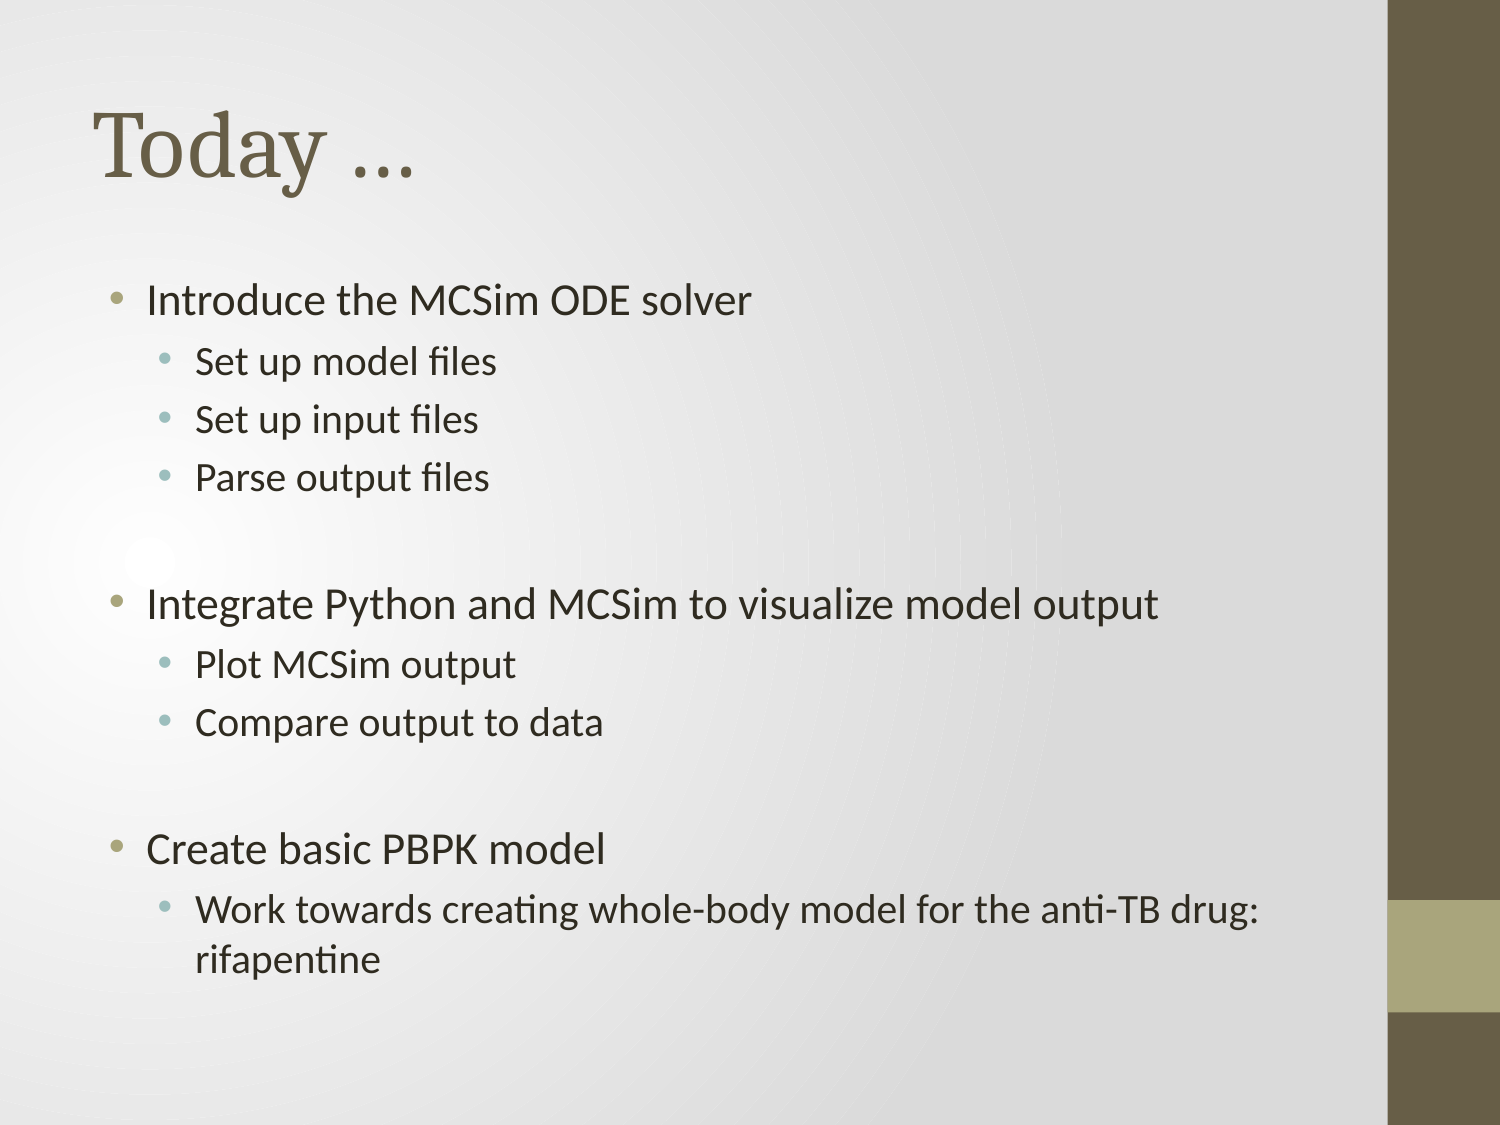

# Today …
Introduce the MCSim ODE solver
Set up model files
Set up input files
Parse output files

Integrate Python and MCSim to visualize model output
Plot MCSim output
Compare output to data

Create basic PBPK model
Work towards creating whole-body model for the anti-TB drug: rifapentine